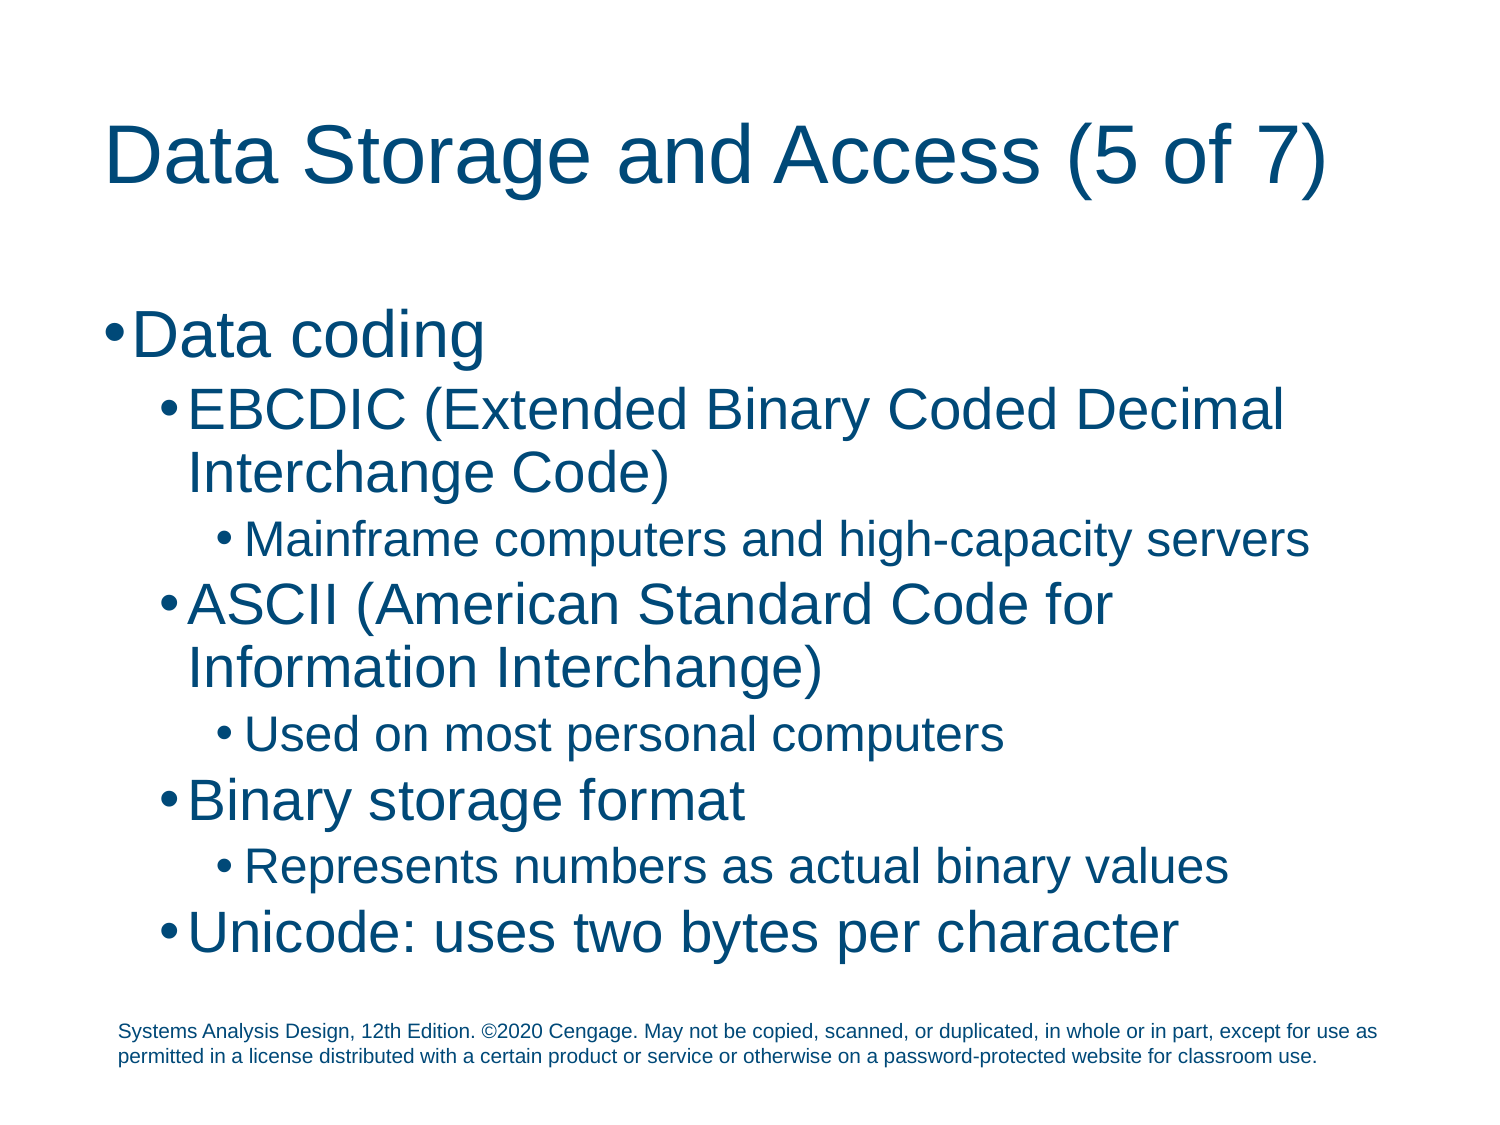

# Data Storage and Access (5 of 7)
Data coding
EBCDIC (Extended Binary Coded Decimal Interchange Code)
Mainframe computers and high-capacity servers
ASCII (American Standard Code for Information Interchange)
Used on most personal computers
Binary storage format
Represents numbers as actual binary values
Unicode: uses two bytes per character

Systems Analysis Design, 12th Edition. ©2020 Cengage. May not be copied, scanned, or duplicated, in whole or in part, except for use as permitted in a license distributed with a certain product or service or otherwise on a password-protected website for classroom use.